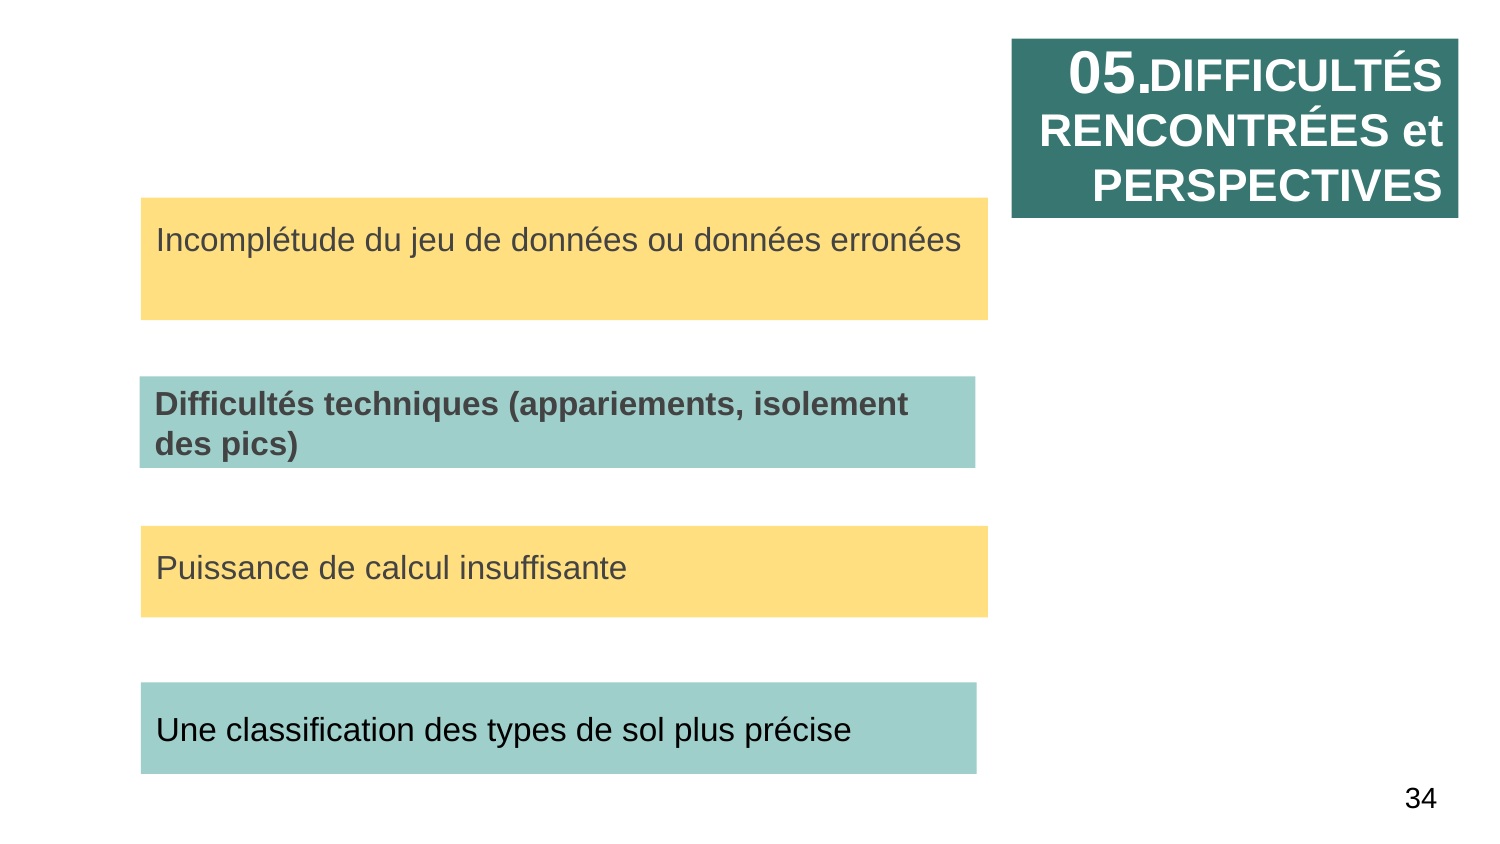

05.
DIFFICULTÉS RENCONTRÉES et PERSPECTIVES
Incomplétude du jeu de données ou données erronées

Difficultés techniques (appariements, isolement des pics)

Puissance de calcul insuffisante

Une classification des types de sol plus précise
34